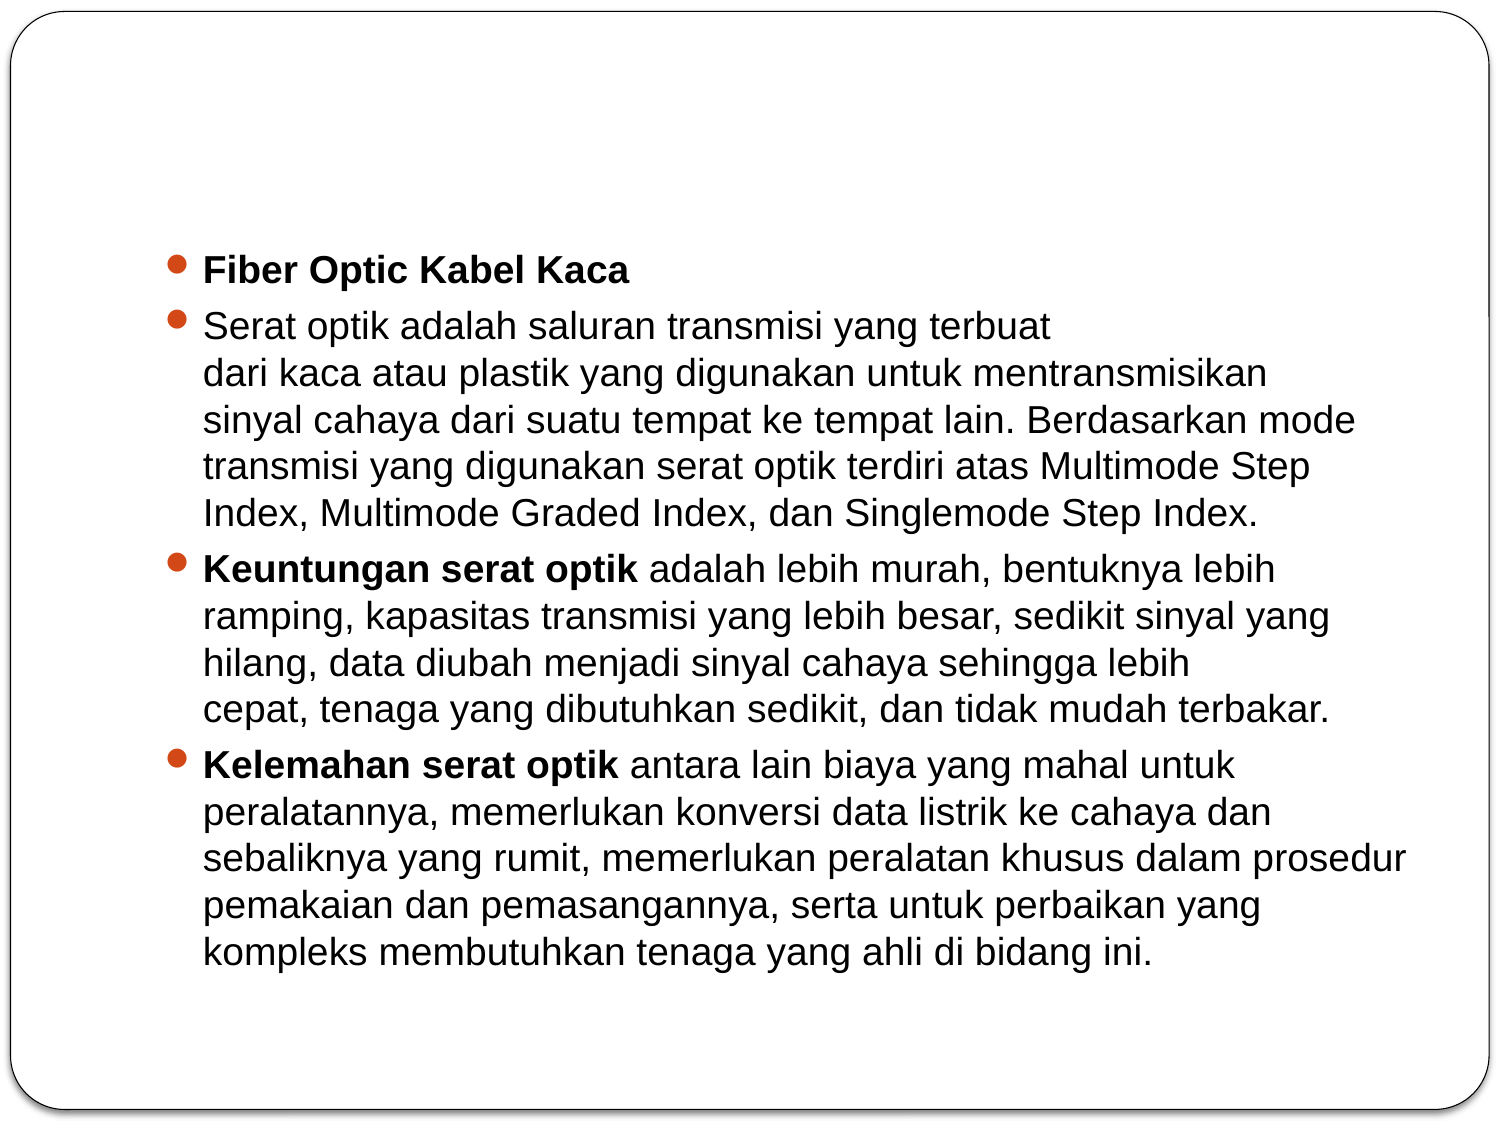

#
Fiber Optic Kabel Kaca
Serat optik adalah saluran transmisi yang terbuat dari kaca atau plastik yang digunakan untuk mentransmisikan sinyal cahaya dari suatu tempat ke tempat lain. Berdasarkan mode transmisi yang digunakan serat optik terdiri atas Multimode Step Index, Multimode Graded Index, dan Singlemode Step Index.
Keuntungan serat optik adalah lebih murah, bentuknya lebih ramping, kapasitas transmisi yang lebih besar, sedikit sinyal yang hilang, data diubah menjadi sinyal cahaya sehingga lebih cepat, tenaga yang dibutuhkan sedikit, dan tidak mudah terbakar.
Kelemahan serat optik antara lain biaya yang mahal untuk peralatannya, memerlukan konversi data listrik ke cahaya dan sebaliknya yang rumit, memerlukan peralatan khusus dalam prosedur pemakaian dan pemasangannya, serta untuk perbaikan yang kompleks membutuhkan tenaga yang ahli di bidang ini.